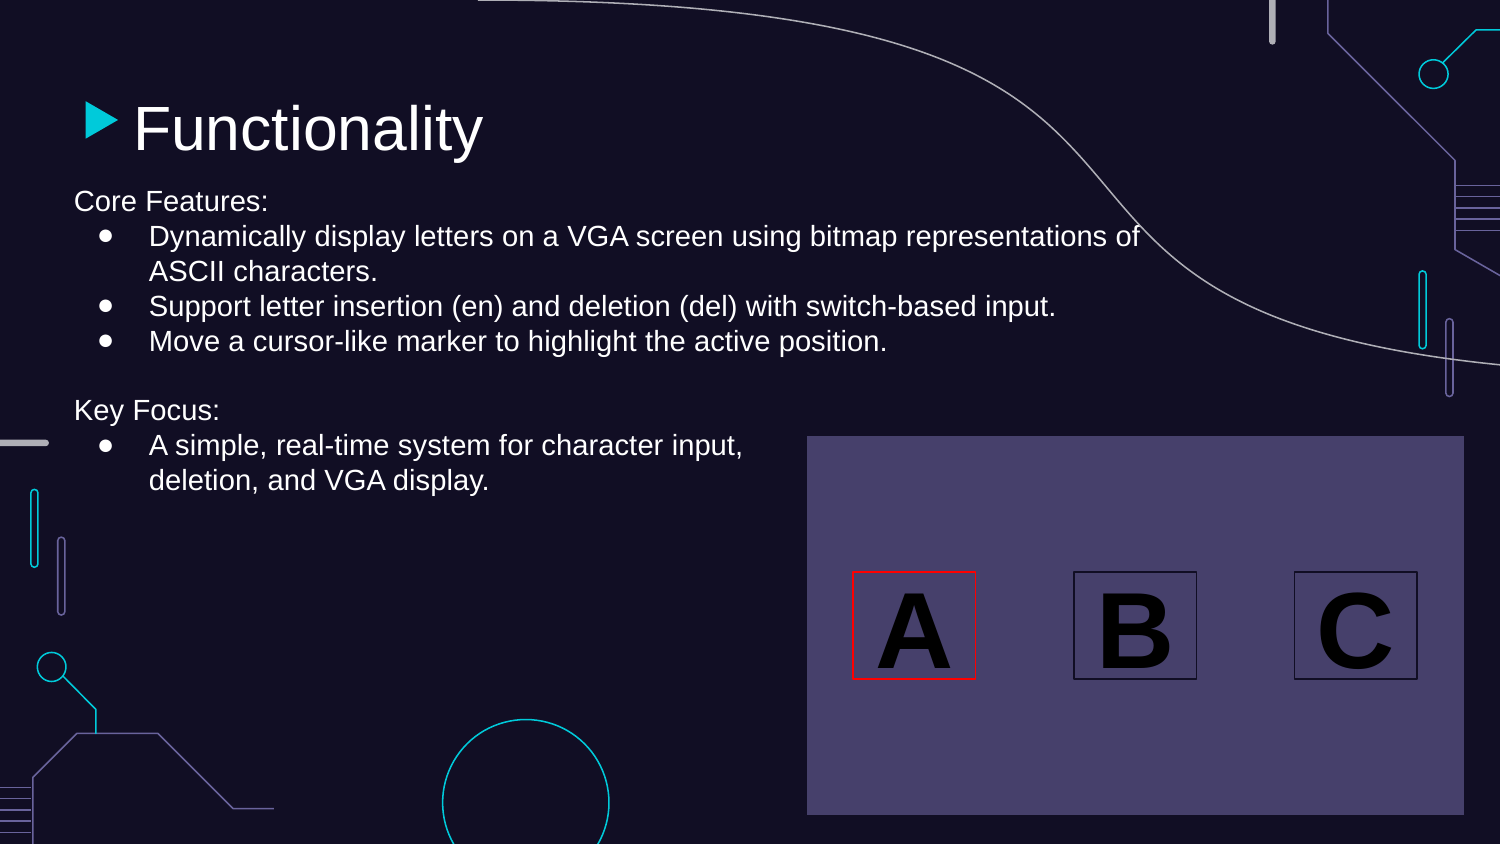

# Functionality

Core Features:
Dynamically display letters on a VGA screen using bitmap representations of ASCII characters.
Support letter insertion (en) and deletion (del) with switch-based input.
Move a cursor-like marker to highlight the active position.

Key Focus:
A simple, real-time system for character input,
deletion, and VGA display.

A
B
C